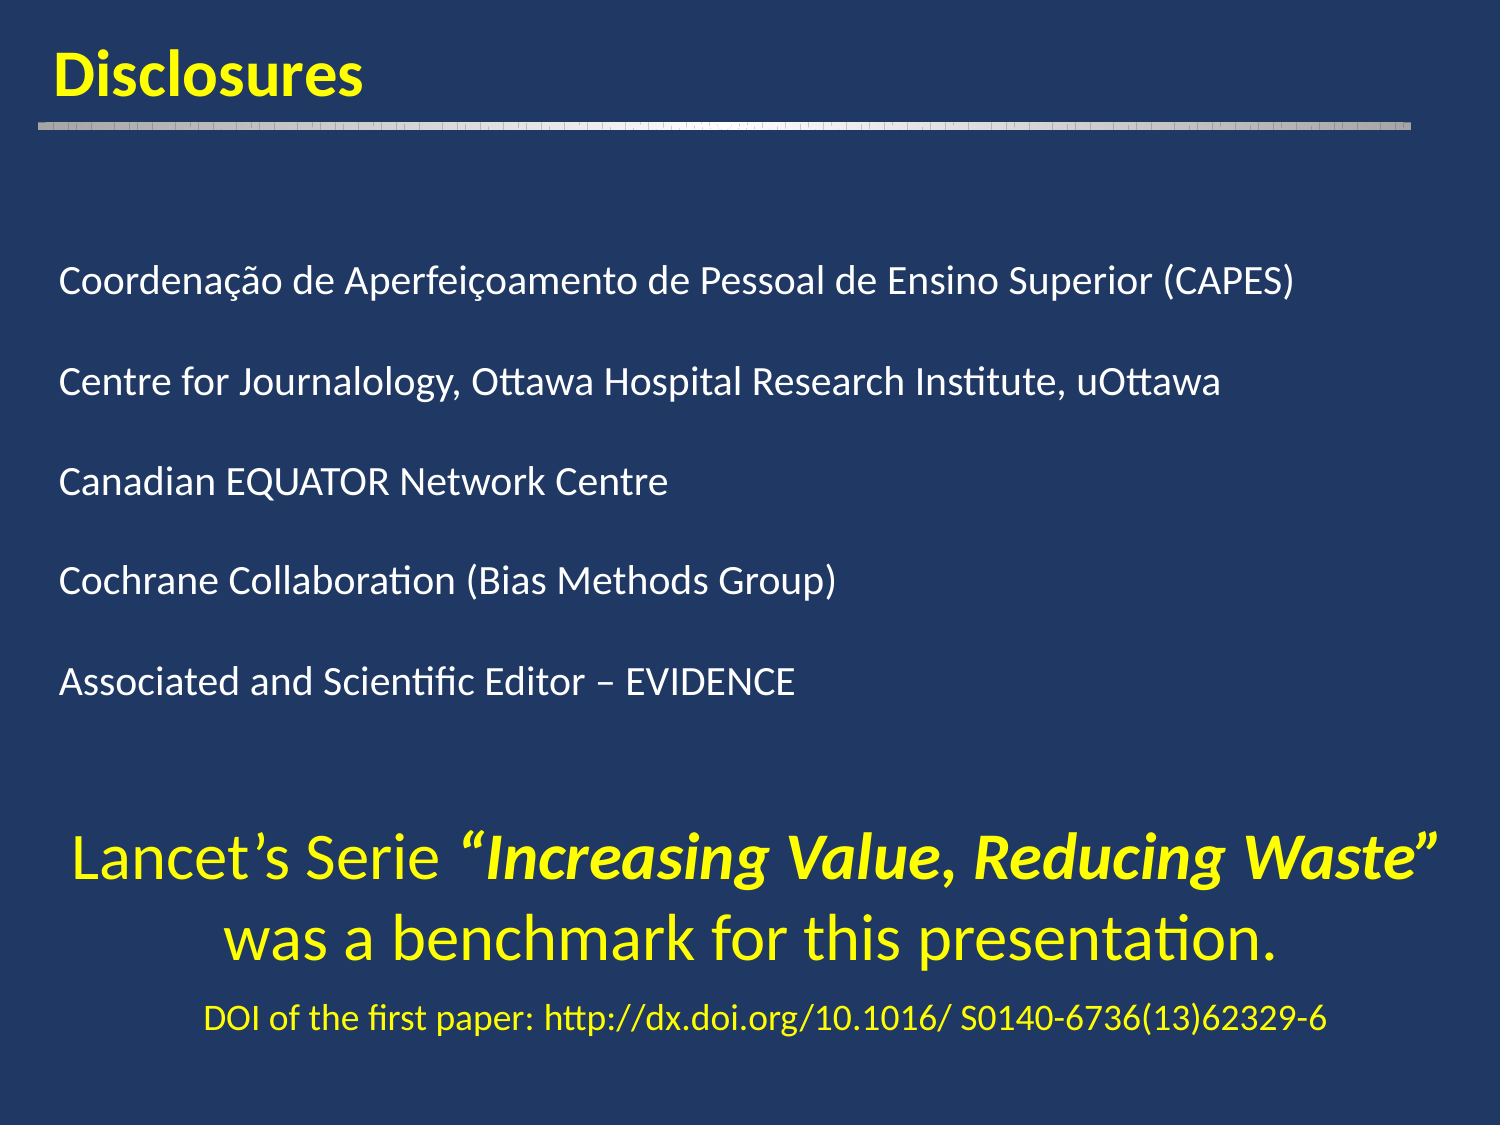

Disclosures

Coordenação de Aperfeiçoamento de Pessoal de Ensino Superior (CAPES)

Centre for Journalology, Ottawa Hospital Research Institute, uOttawa

Canadian EQUATOR Network Centre

Cochrane Collaboration (Bias Methods Group)

Associated and Scientific Editor – EVIDENCE
Lancet’s Serie “Increasing Value, Reducing Waste” was a benchmark for this presentation.
DOI of the first paper: http://dx.doi.org/10.1016/ S0140-6736(13)62329-6